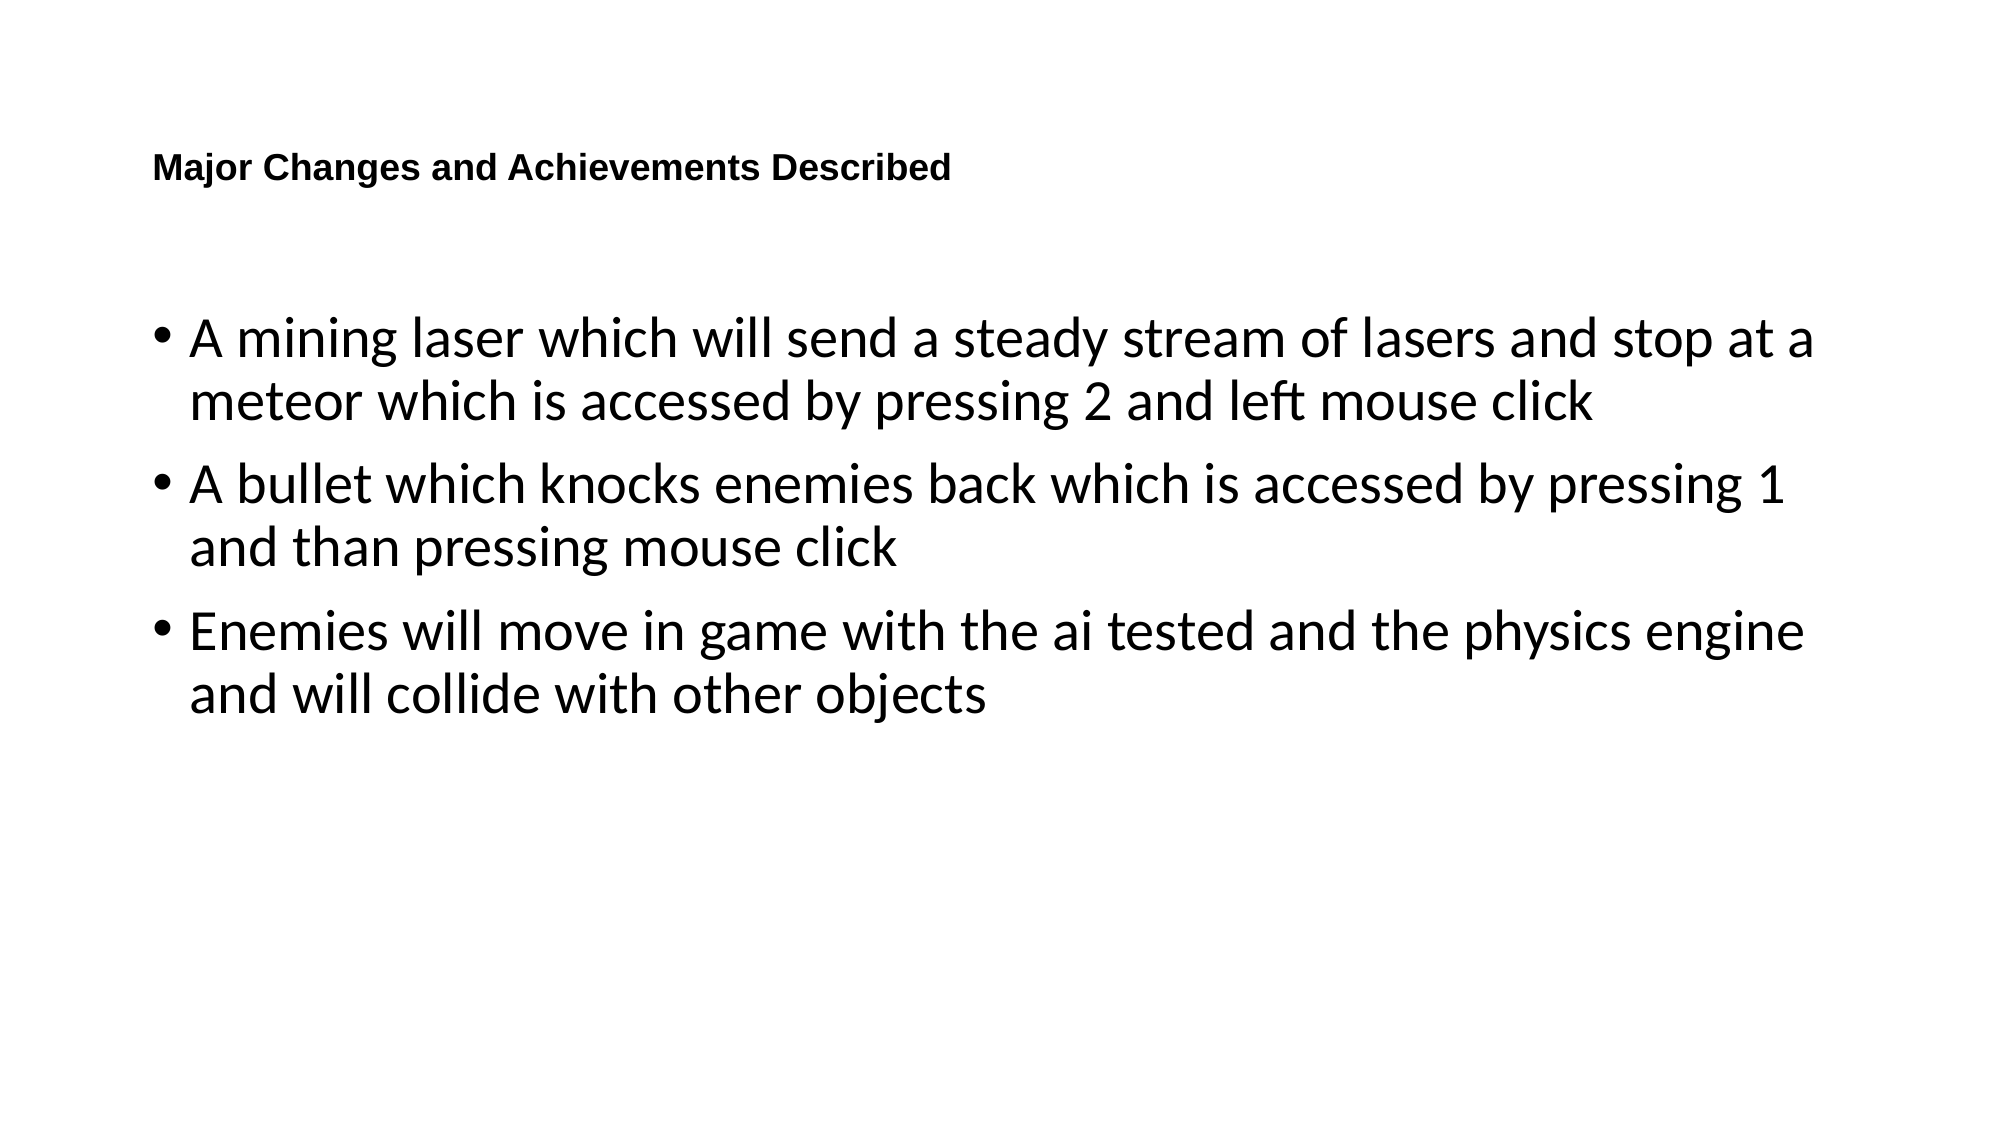

# Major Changes and Achievements Described
A mining laser which will send a steady stream of lasers and stop at a meteor which is accessed by pressing 2 and left mouse click
A bullet which knocks enemies back which is accessed by pressing 1 and than pressing mouse click
Enemies will move in game with the ai tested and the physics engine and will collide with other objects